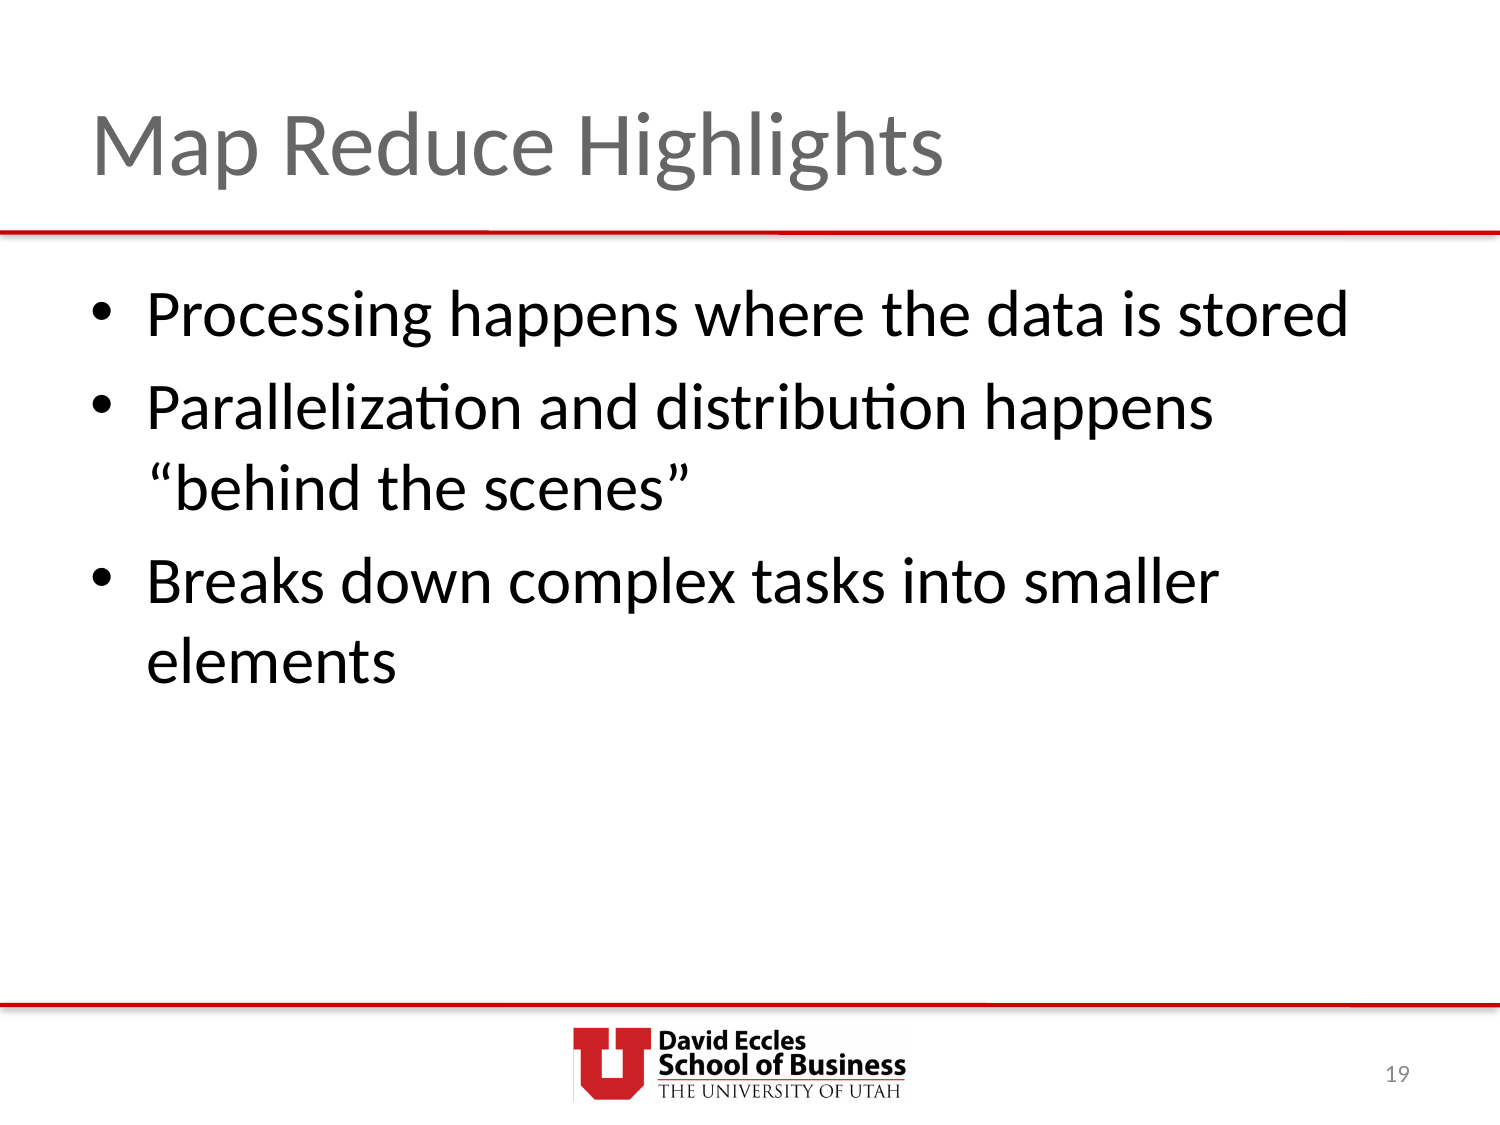

# Map Reduce Highlights
Processing happens where the data is stored
Parallelization and distribution happens “behind the scenes”
Breaks down complex tasks into smaller elements

19